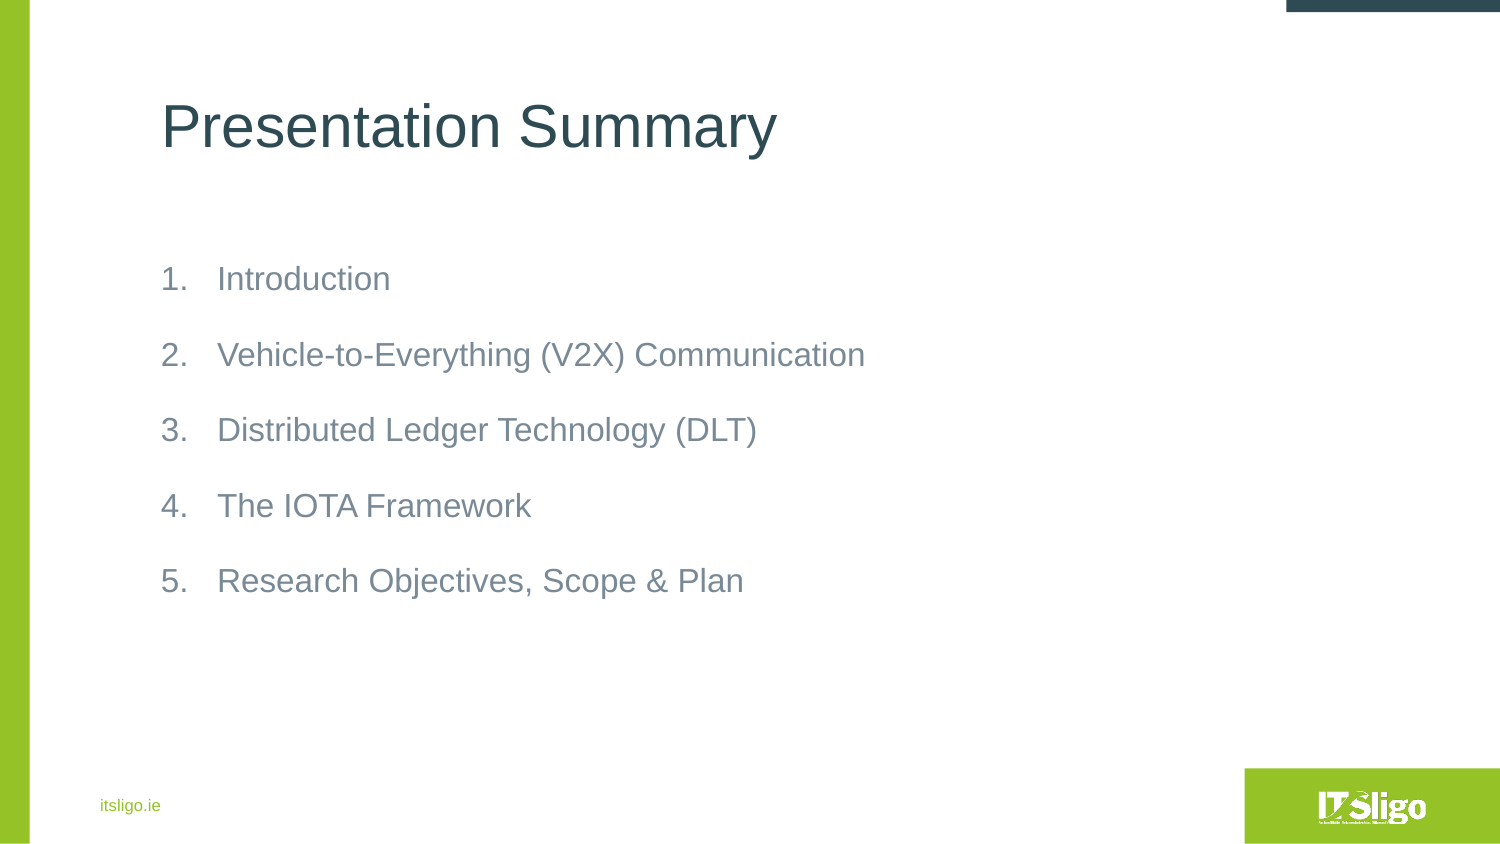

# Presentation Summary
Introduction
Vehicle-to-Everything (V2X) Communication
Distributed Ledger Technology (DLT)
The IOTA Framework
Research Objectives, Scope & Plan